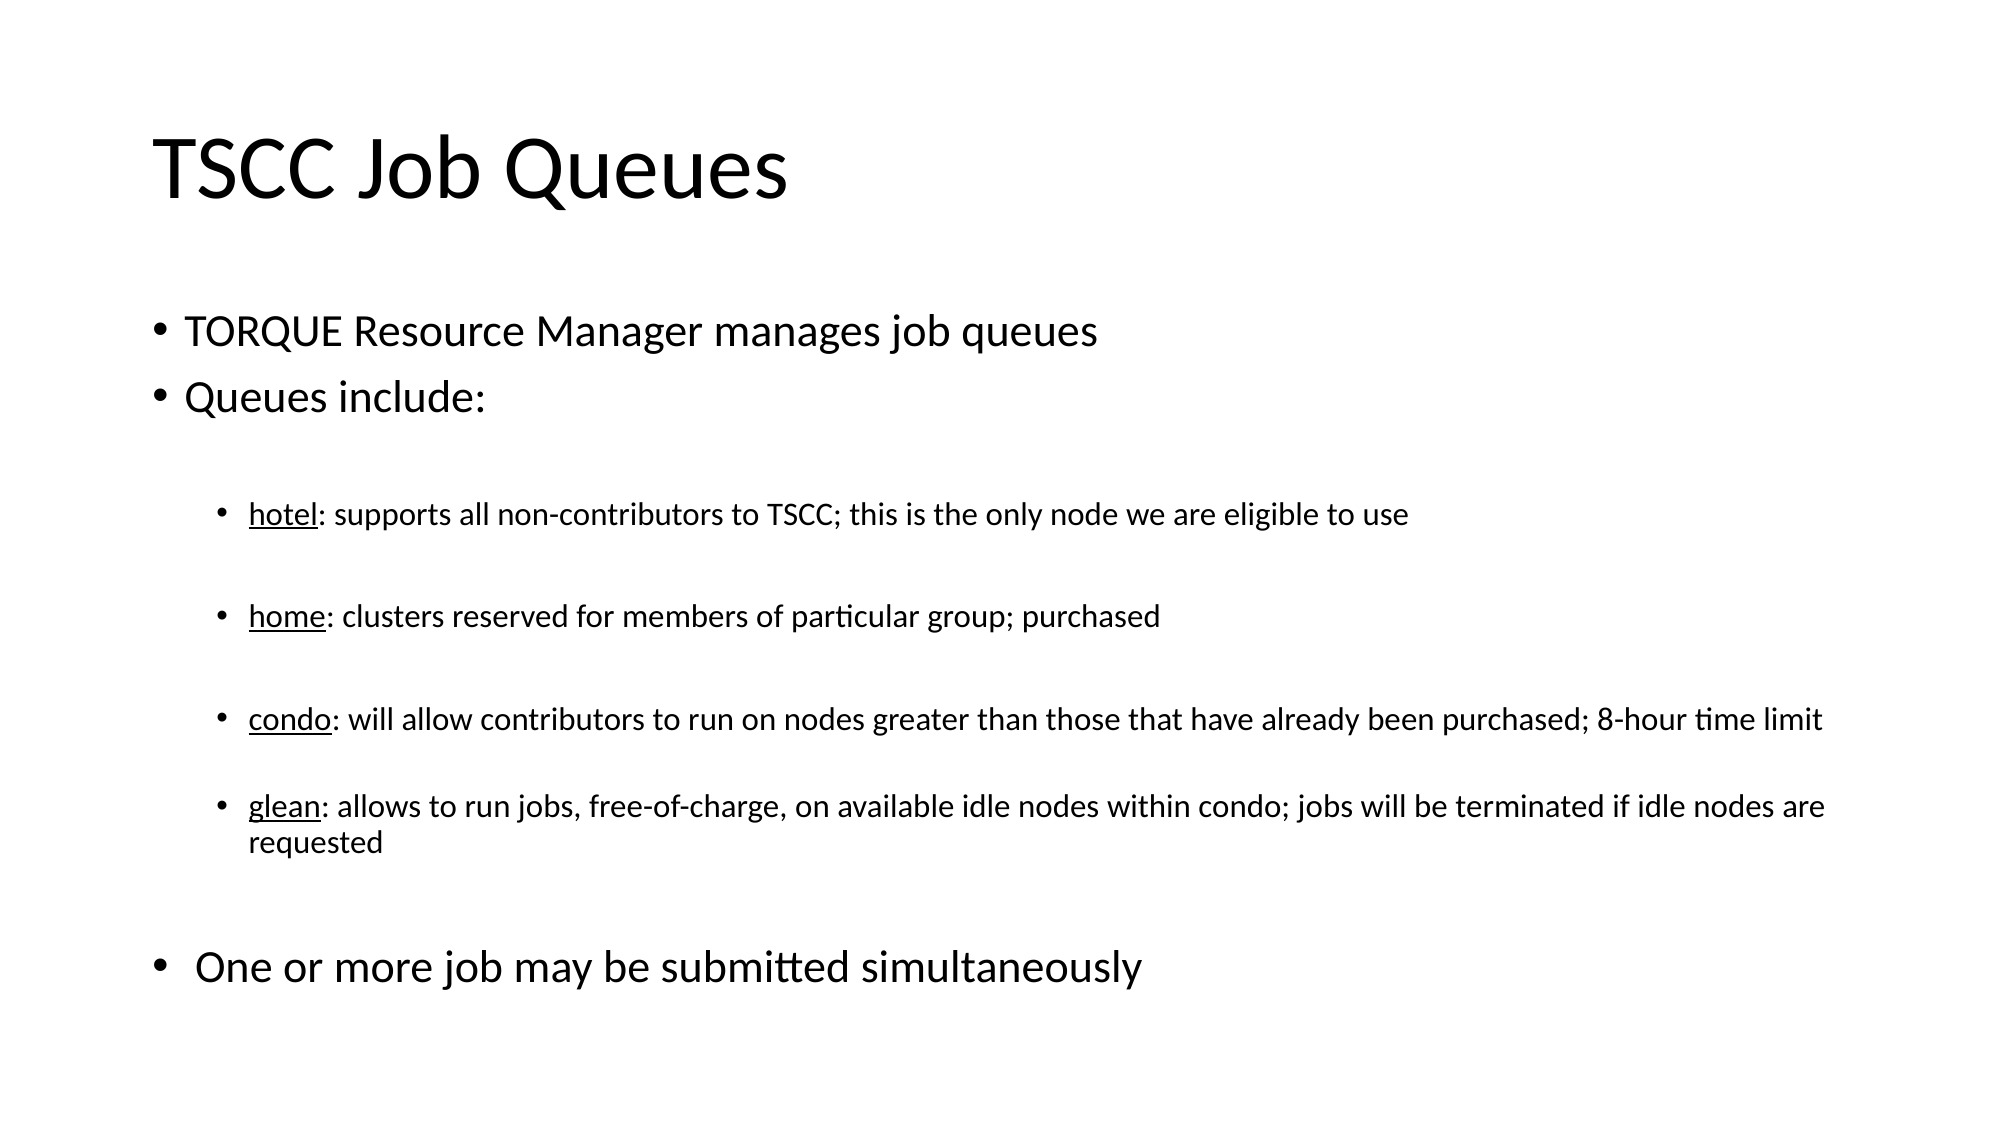

# TSCC Job Queues
TORQUE Resource Manager manages job queues
Queues include:

hotel: supports all non-contributors to TSCC; this is the only node we are eligible to use

home: clusters reserved for members of particular group; purchased

condo: will allow contributors to run on nodes greater than those that have already been purchased; 8-hour time limit

glean: allows to run jobs, free-of-charge, on available idle nodes within condo; jobs will be terminated if idle nodes are requested

 One or more job may be submitted simultaneously